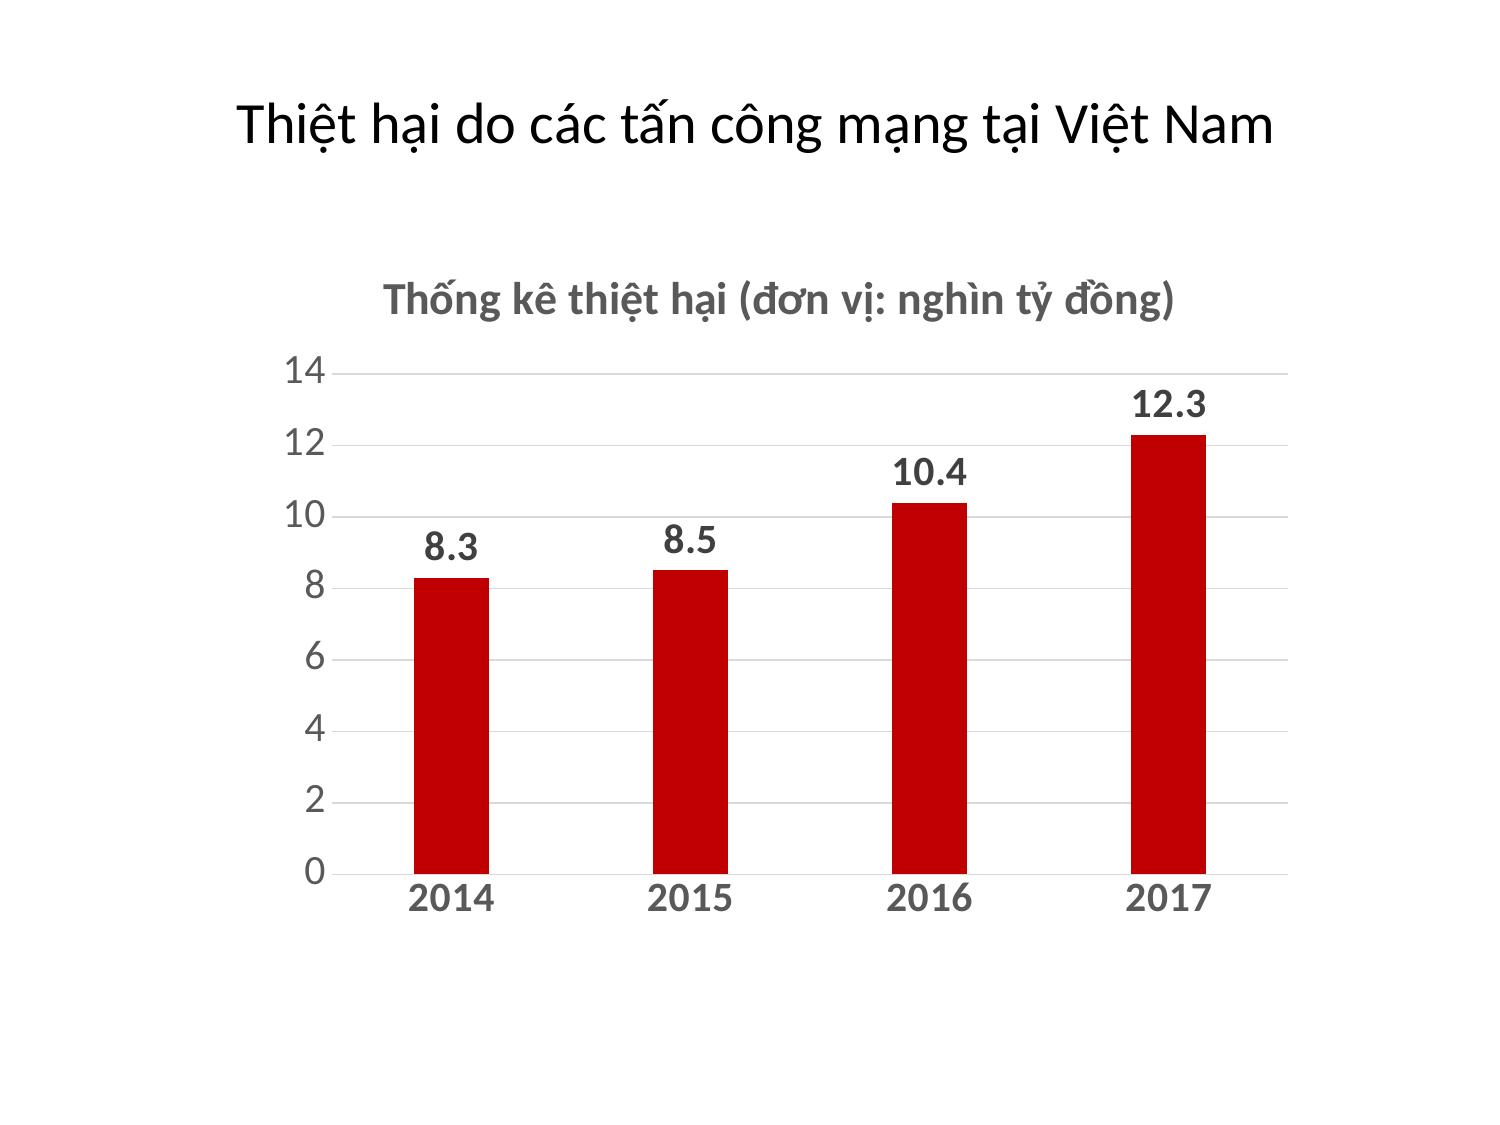

# Thiệt hại do các tấn công mạng tại Việt Nam

### Chart: Thống kê thiệt hại (đơn vị: nghìn tỷ đồng)

| Category | Series 1 |
|---|---|
| 2014 | 8.3 |
| 2015 | 8.5 |
| 2016 | 10.4 |
| 2017 | 12.3 |
29